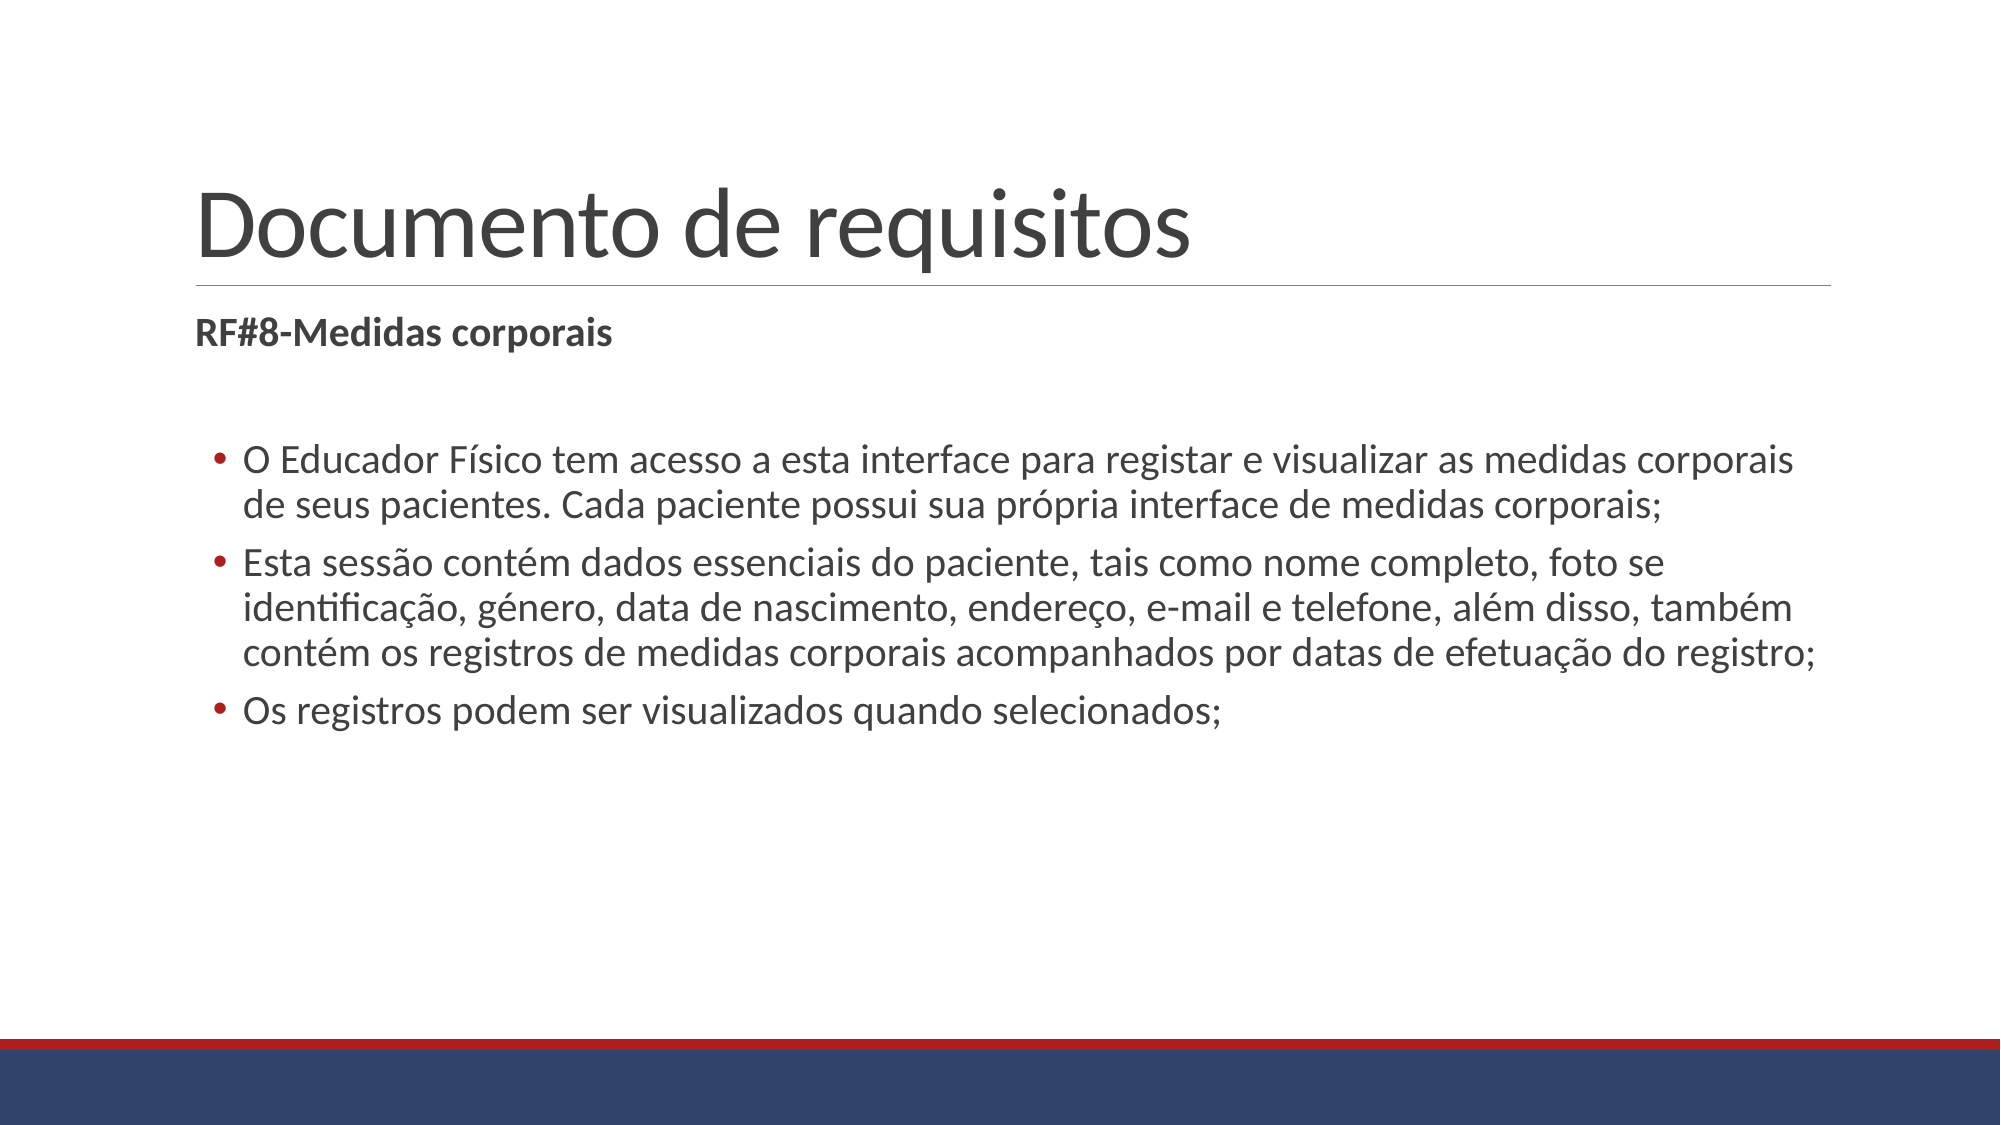

# Documento de requisitos
RF#8-Medidas corporais

O Educador Físico tem acesso a esta interface para registar e visualizar as medidas corporais de seus pacientes. Cada paciente possui sua própria interface de medidas corporais;
Esta sessão contém dados essenciais do paciente, tais como nome completo, foto se identificação, género, data de nascimento, endereço, e-mail e telefone, além disso, também contém os registros de medidas corporais acompanhados por datas de efetuação do registro;
Os registros podem ser visualizados quando selecionados;